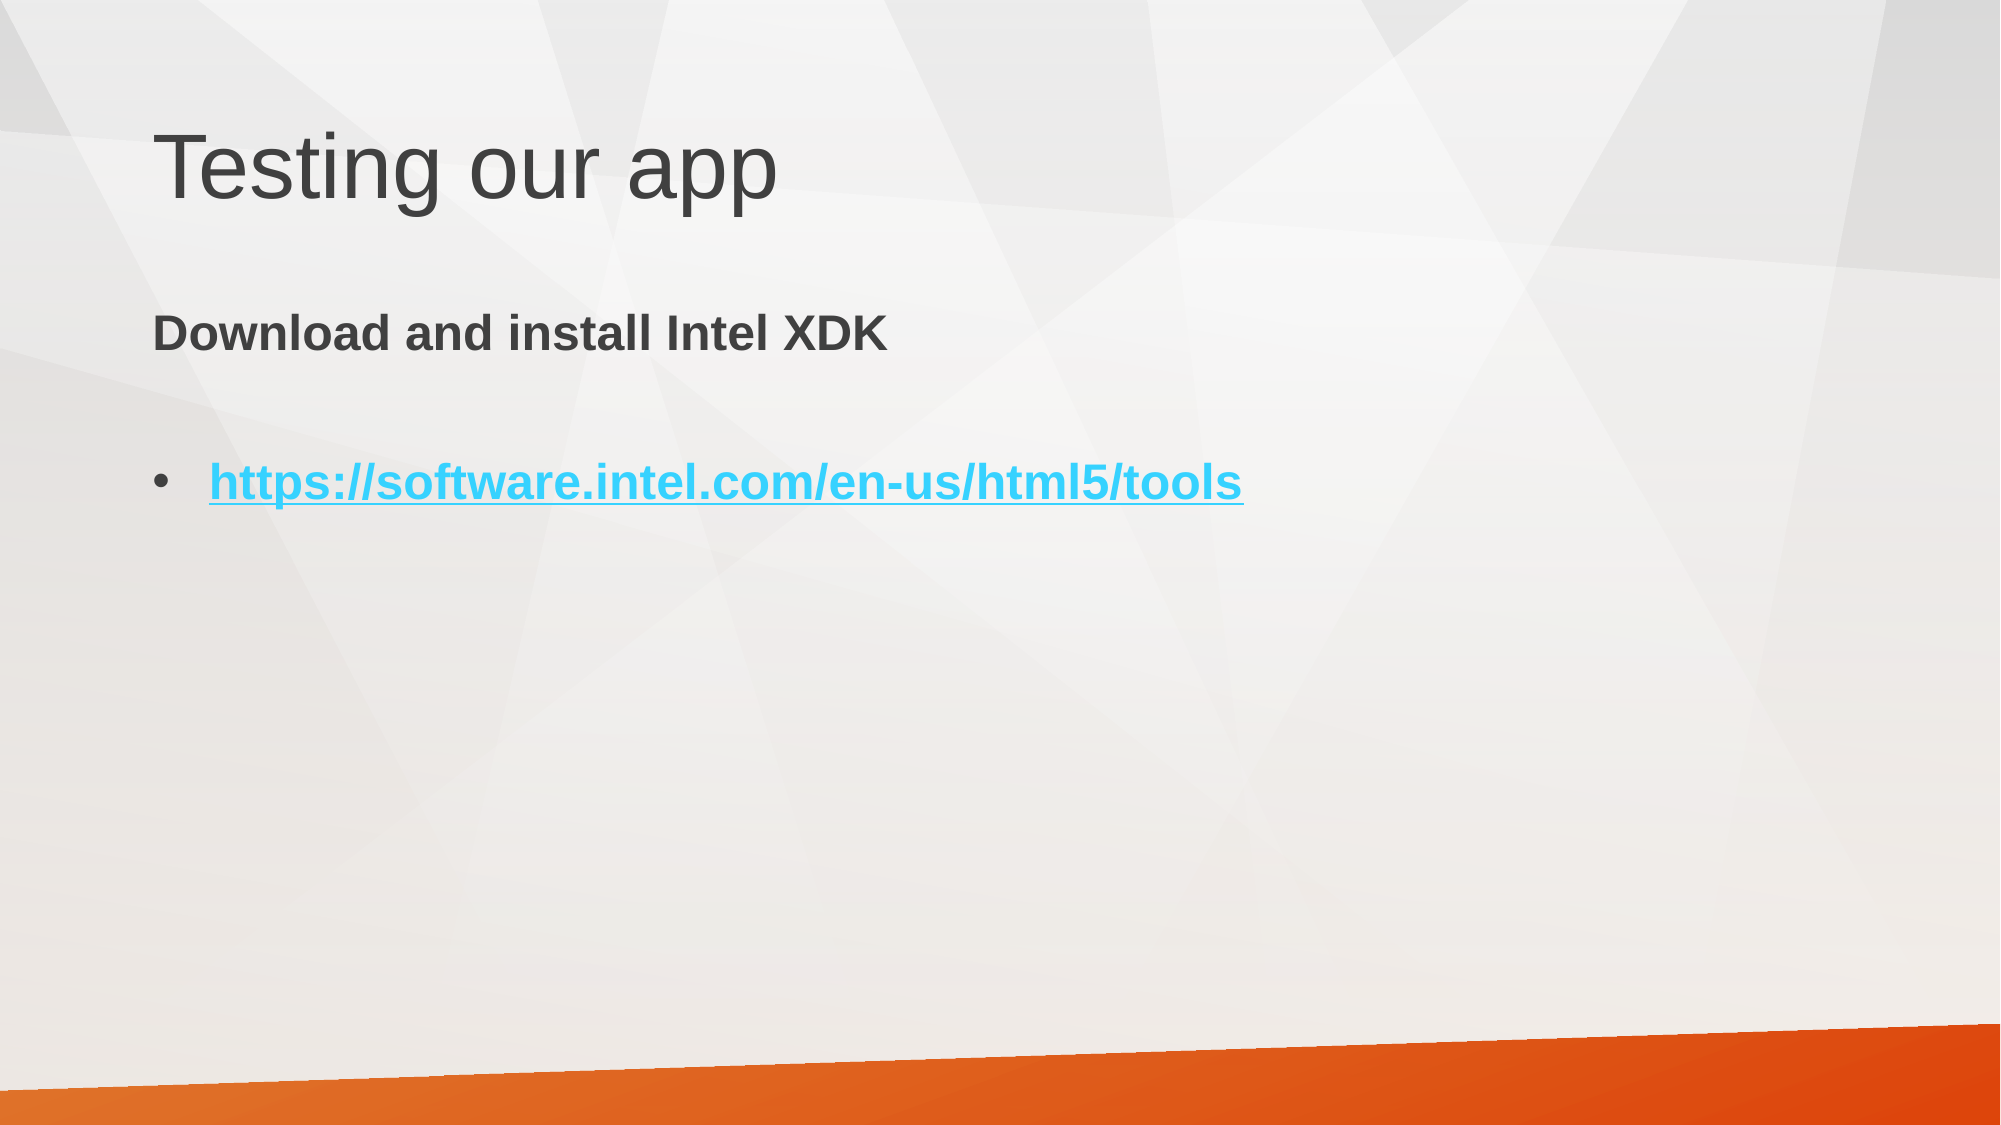

# Testing our app
Download and install Intel XDK

https://software.intel.com/en-us/html5/tools